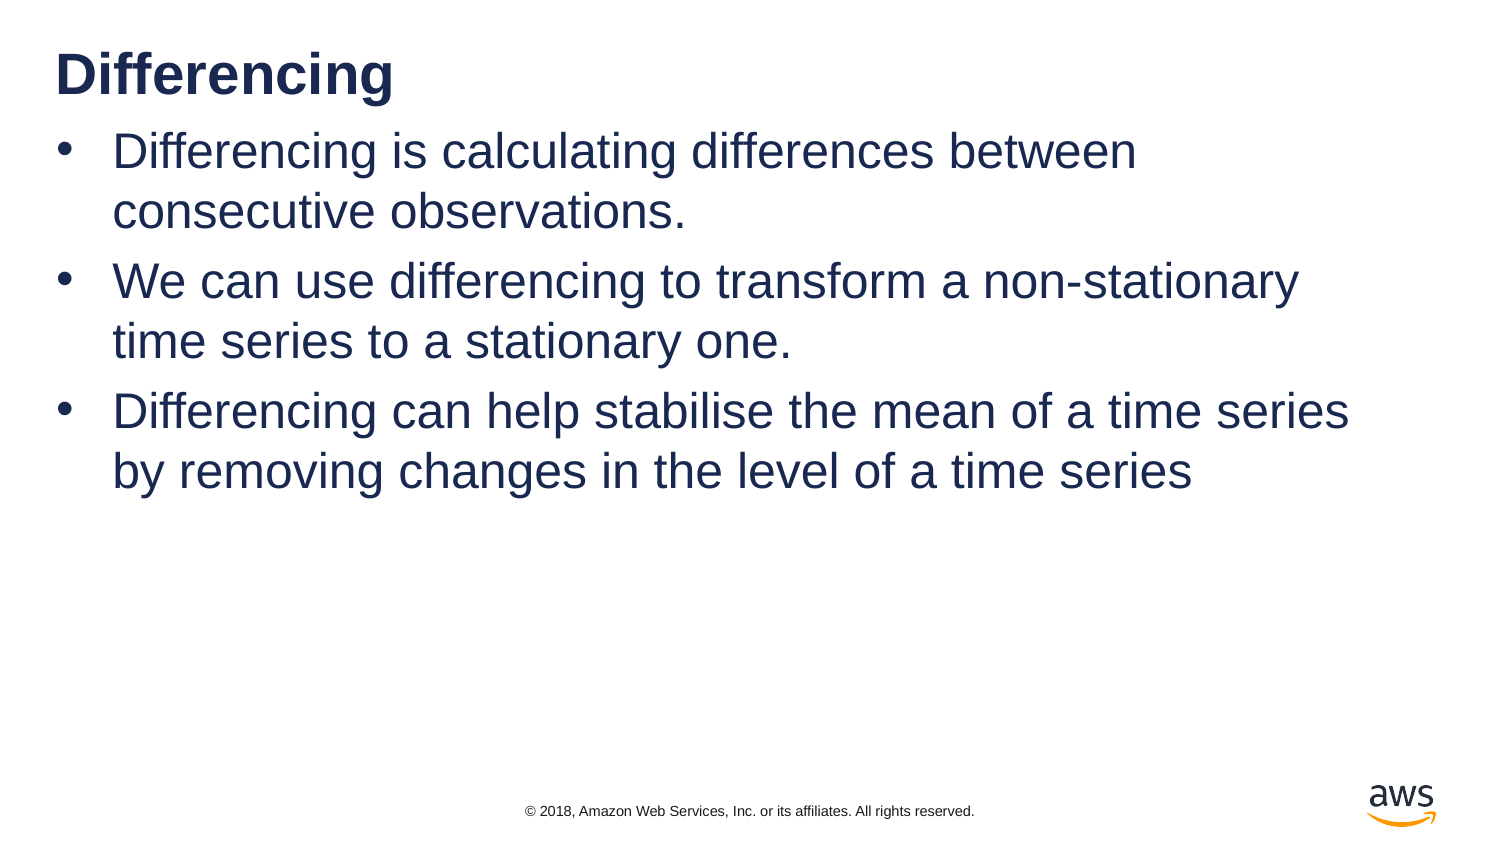

# Differencing
Differencing is calculating differences between consecutive observations.
We can use differencing to transform a non-stationary time series to a stationary one.
Differencing can help stabilise the mean of a time series by removing changes in the level of a time series